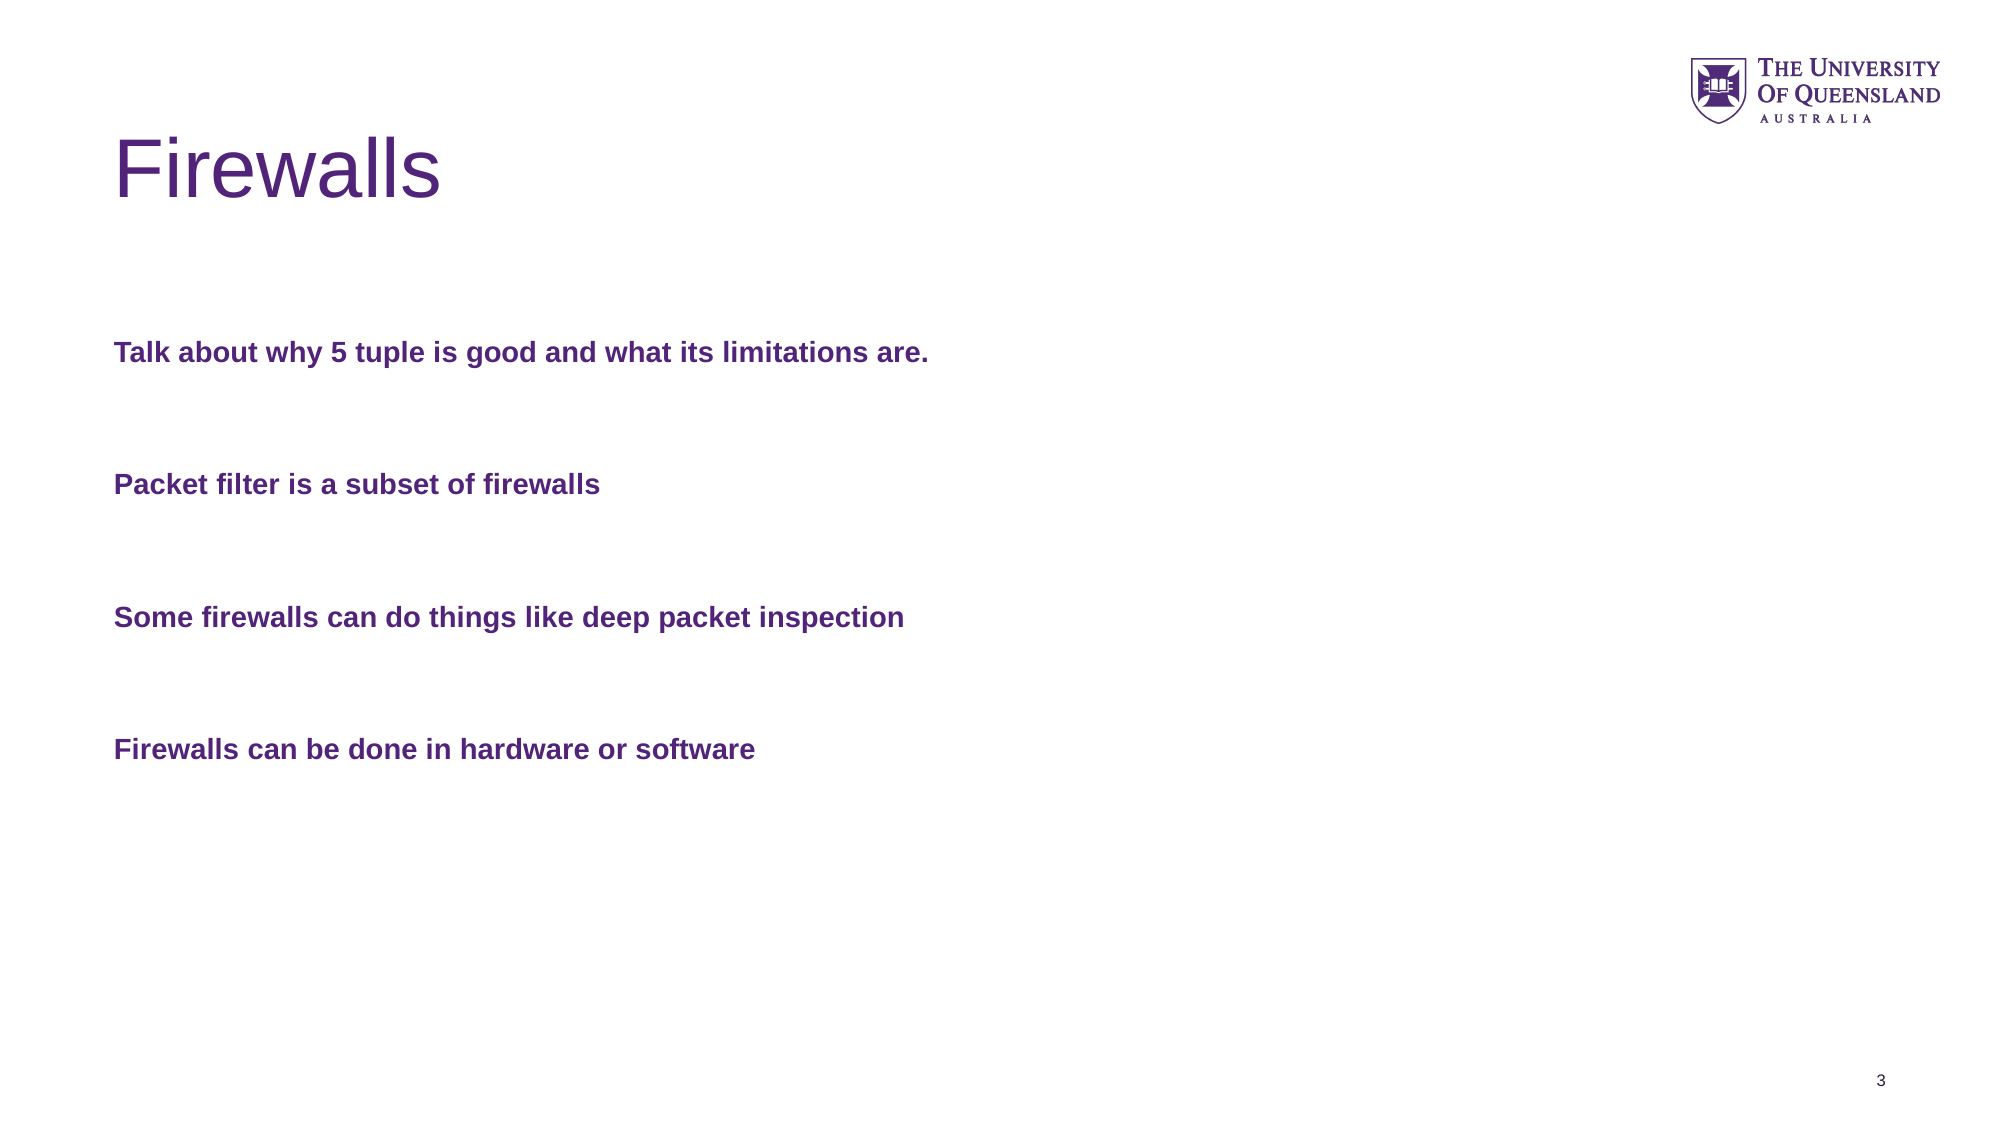

# Firewalls

Talk about why 5 tuple is good and what its limitations are.

Packet filter is a subset of firewalls

Some firewalls can do things like deep packet inspection

Firewalls can be done in hardware or software

3